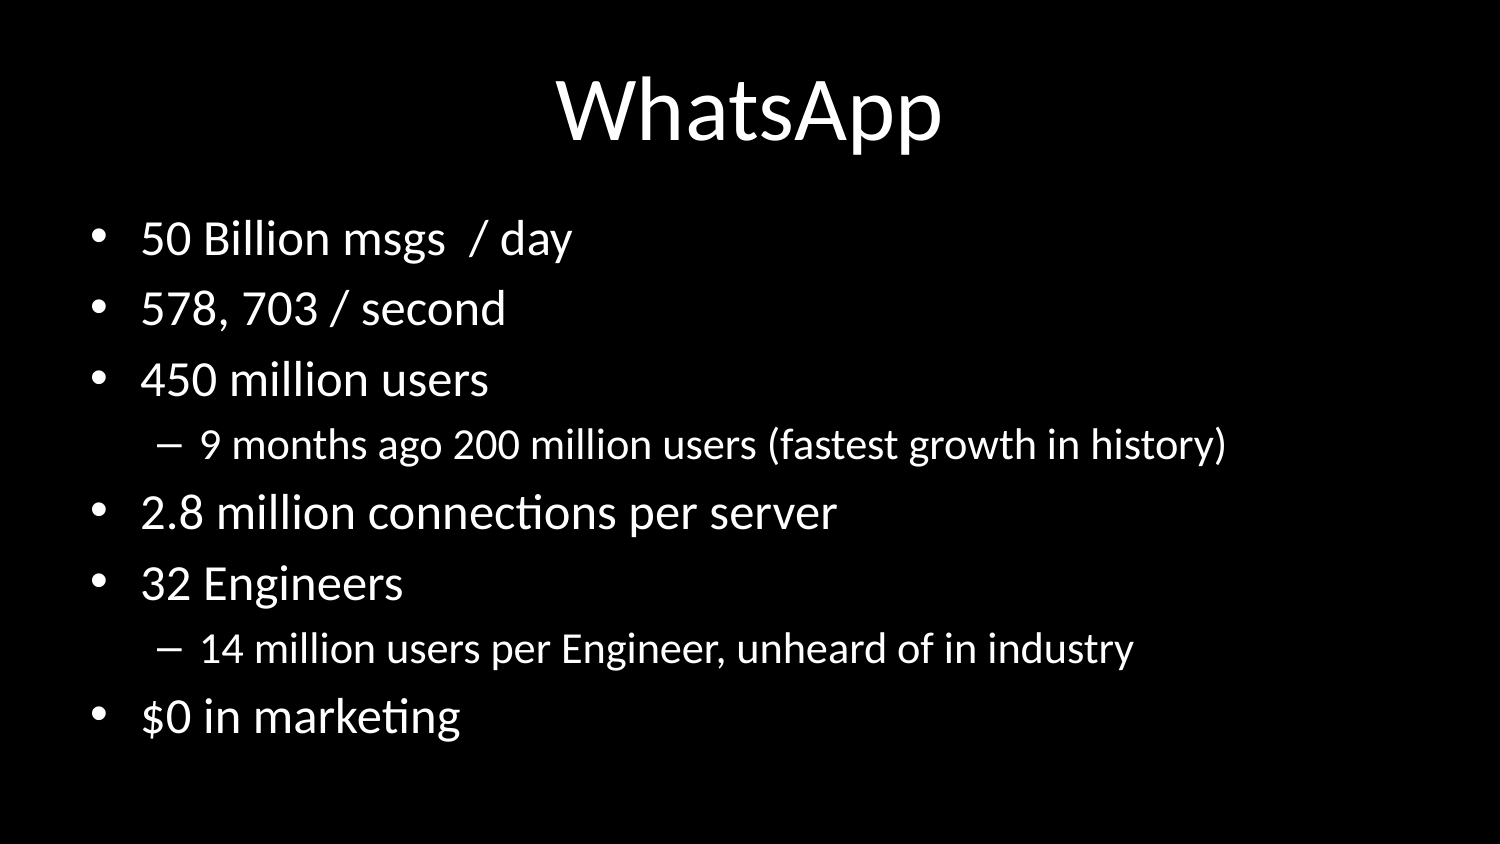

# WhatsApp
50 Billion msgs  / day
578, 703 / second
450 million users
9 months ago 200 million users (fastest growth in history)
2.8 million connections per server
32 Engineers
14 million users per Engineer, unheard of in industry
$0 in marketing